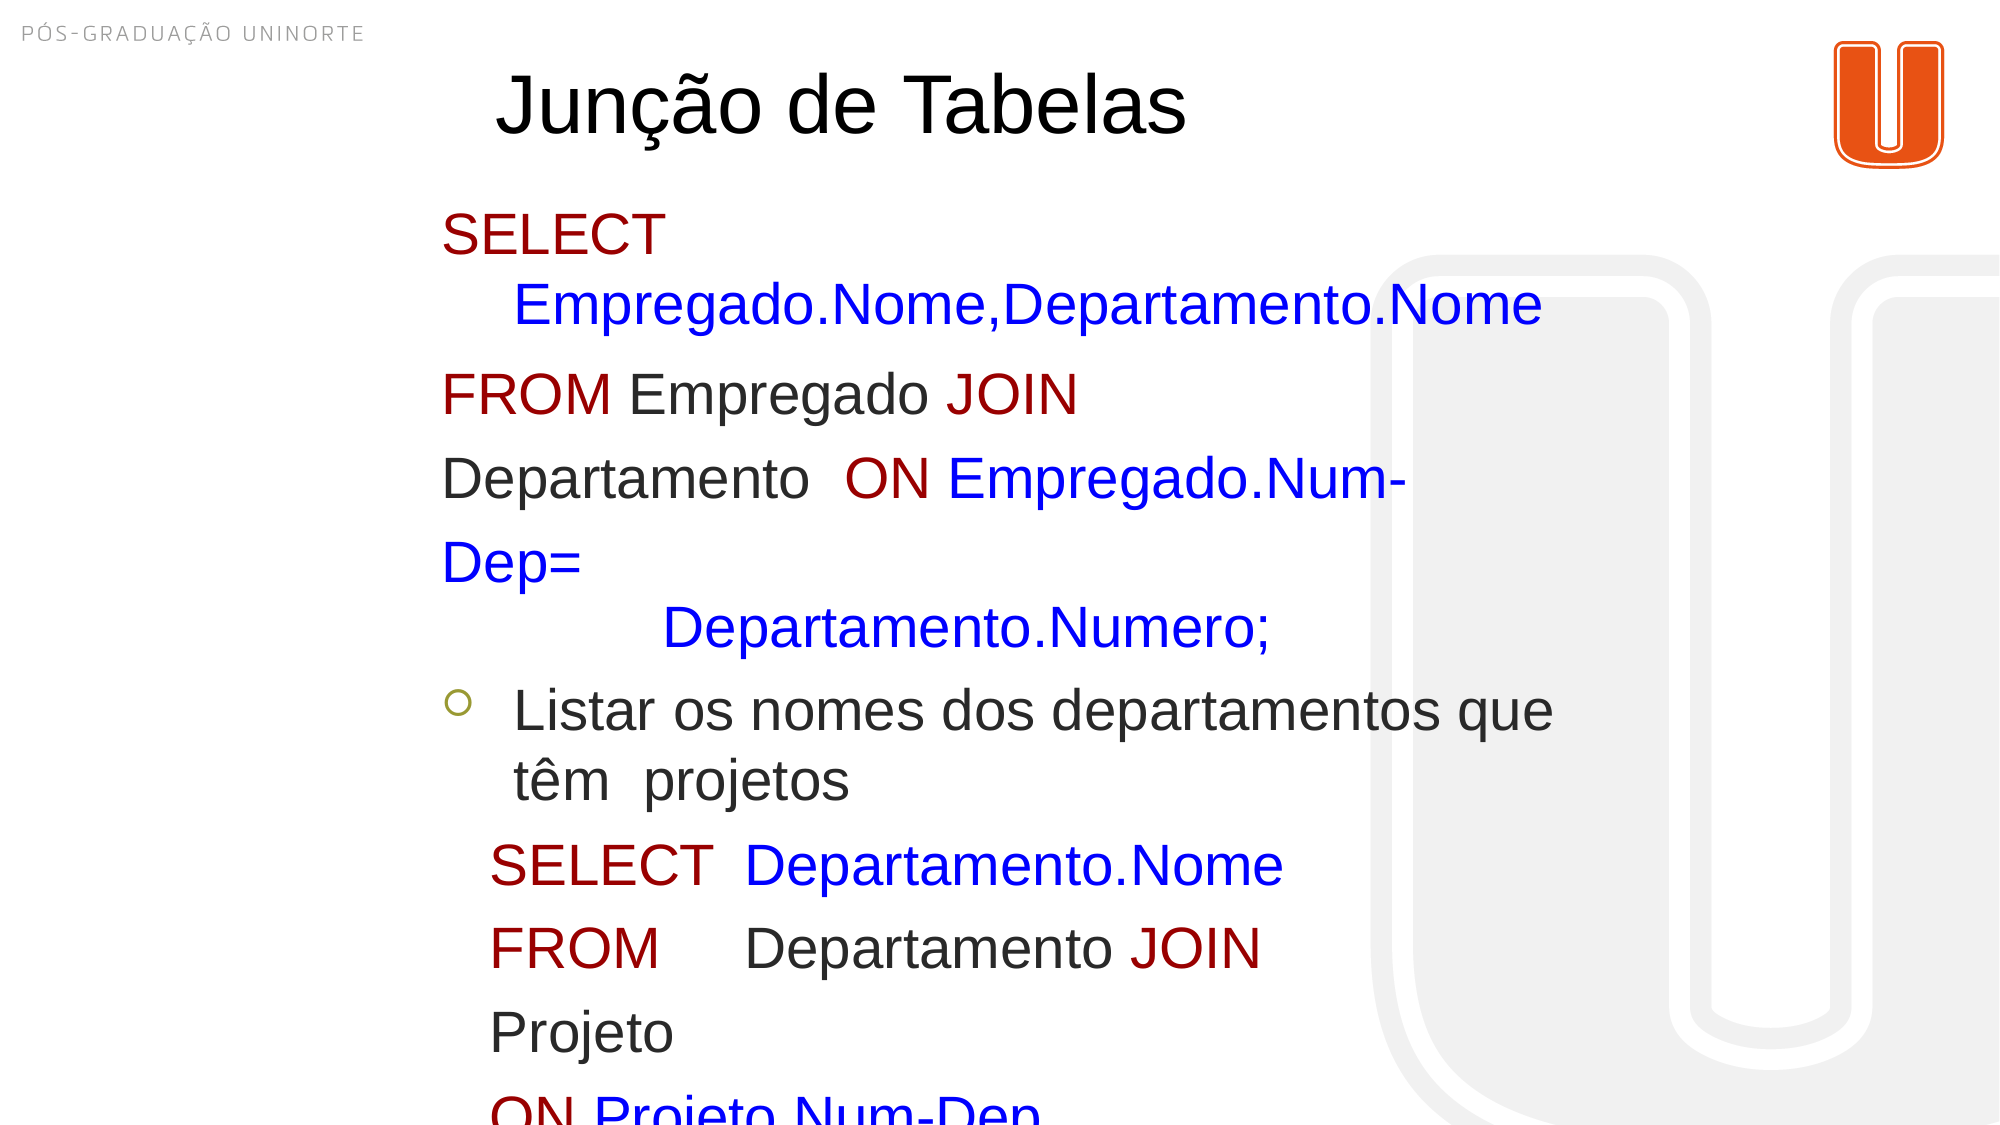

# Junção de Tabelas
SELECT
Empregado.Nome,Departamento.Nome
FROM Empregado JOIN Departamento  ON Empregado.Num-Dep=
Departamento.Numero;
Listar os nomes dos departamentos que têm  projetos
SELECT	Departamento.Nome  FROM	Departamento JOIN Projeto
ON Projeto.Num-Dep =  Departamento.Numero;